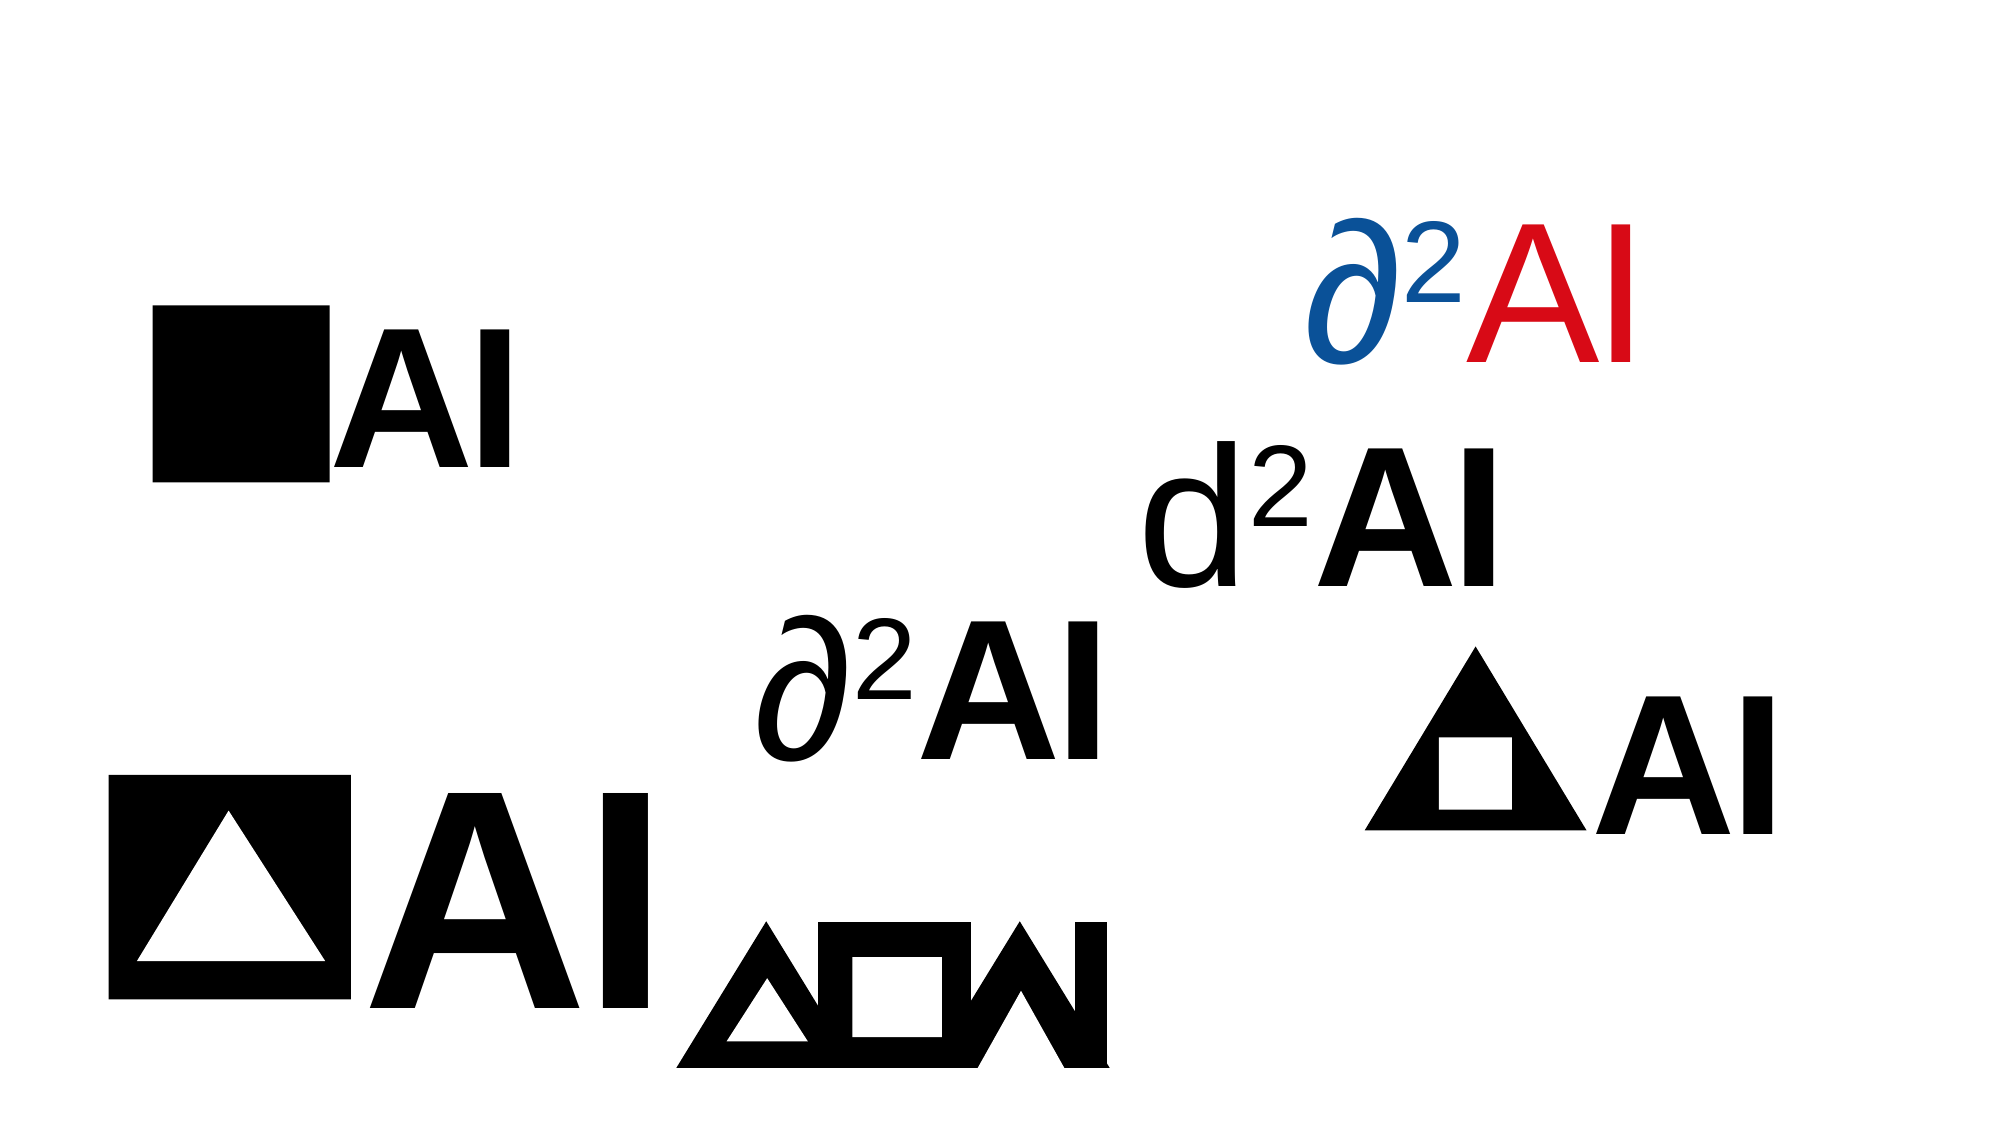

∂2AI
AI

d2AI
∂
∂2AI
AI

AI